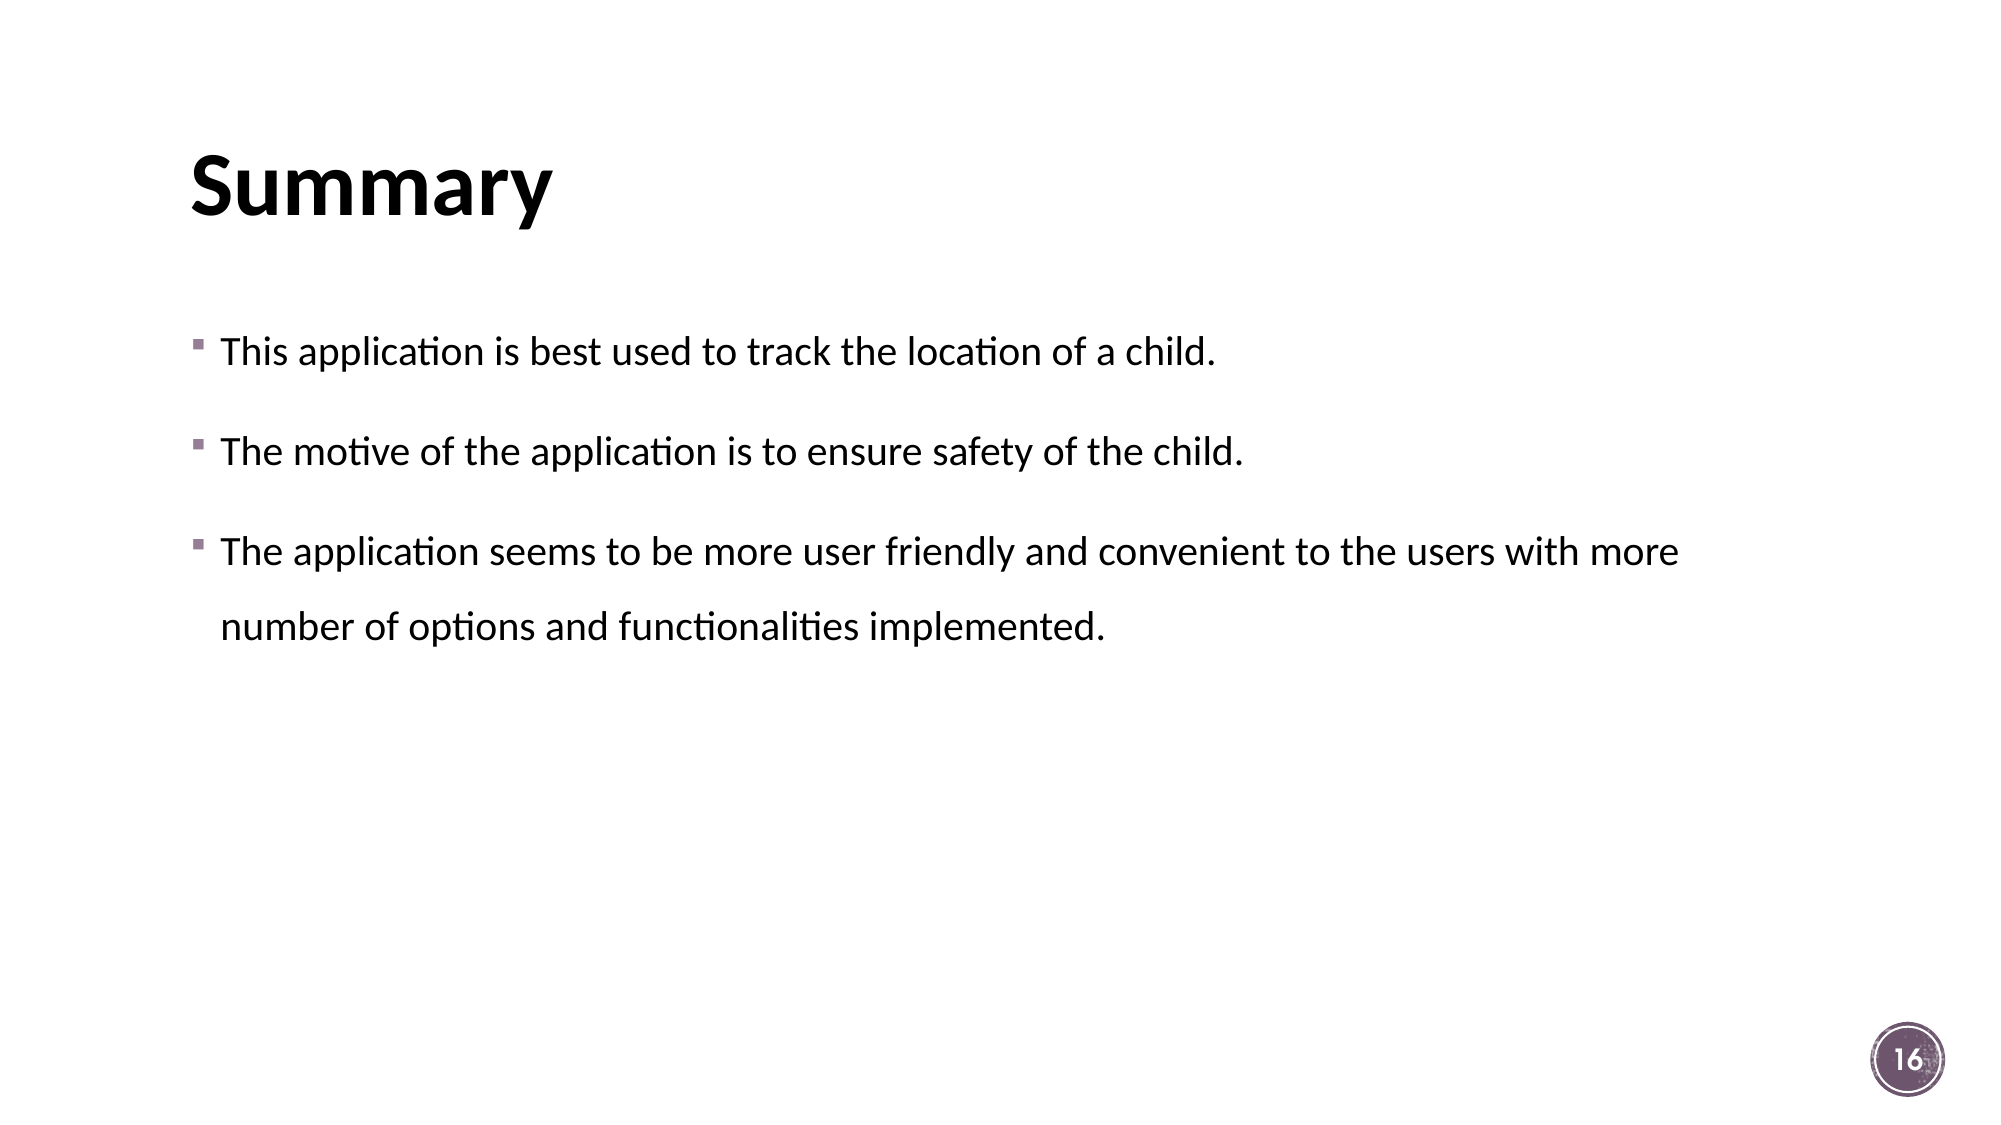

# Summary
This application is best used to track the location of a child.
The motive of the application is to ensure safety of the child.
The application seems to be more user friendly and convenient to the users with more number of options and functionalities implemented.
16